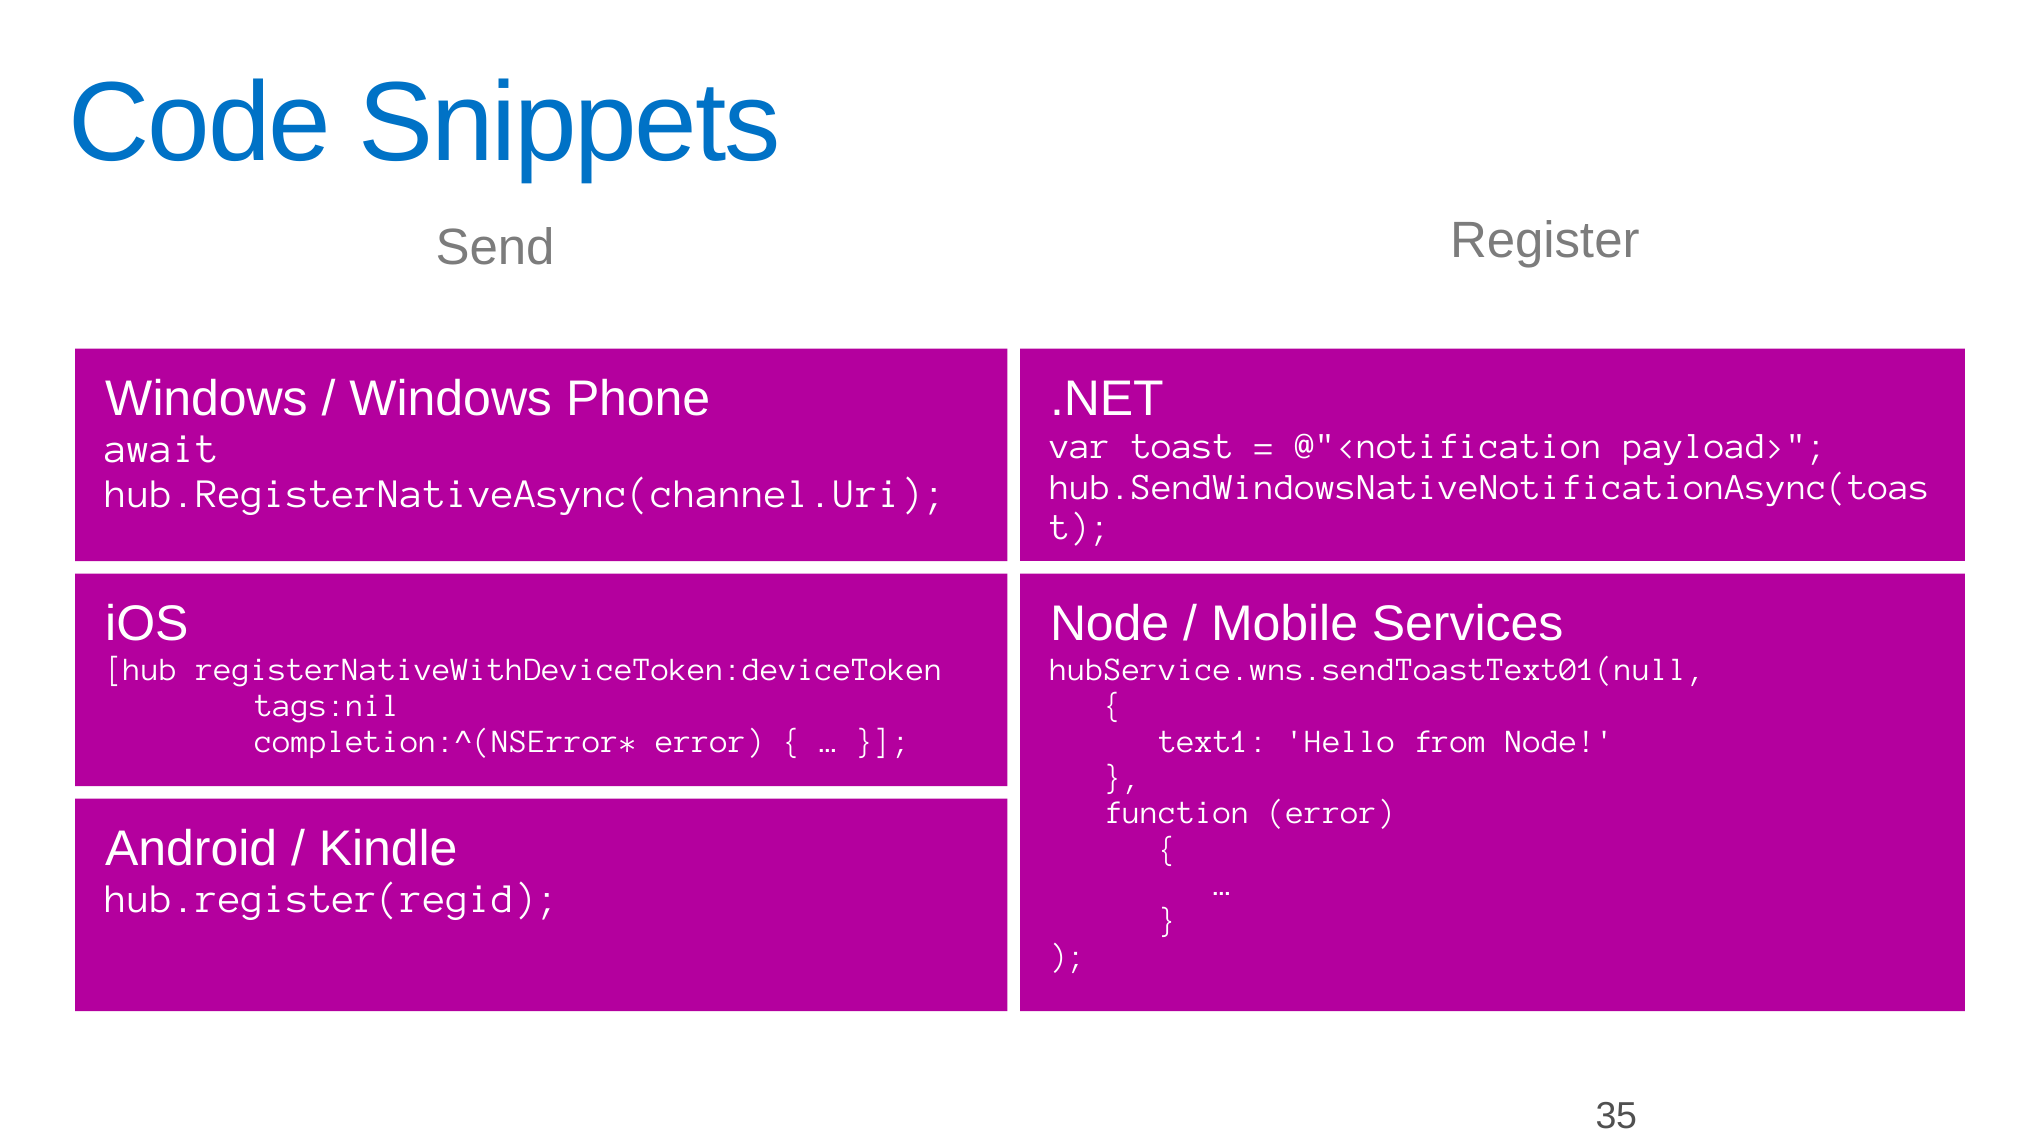

# Code Snippets
Send
Register
.NET
var toast = @"<notification payload>";
hub.SendWindowsNativeNotificationAsync(toast);

Windows / Windows Phone
await hub.RegisterNativeAsync(channel.Uri);

Node / Mobile Services
hubService.wns.sendToastText01(null,
   {
      text1: 'Hello from Node!'
   },
   function (error)
      {
         …
      }
);

iOS
[hub registerNativeWithDeviceToken:deviceToken
	tags:nil
	completion:^(NSError* error) { … }];

Android / Kindle
hub.register(regid);

35